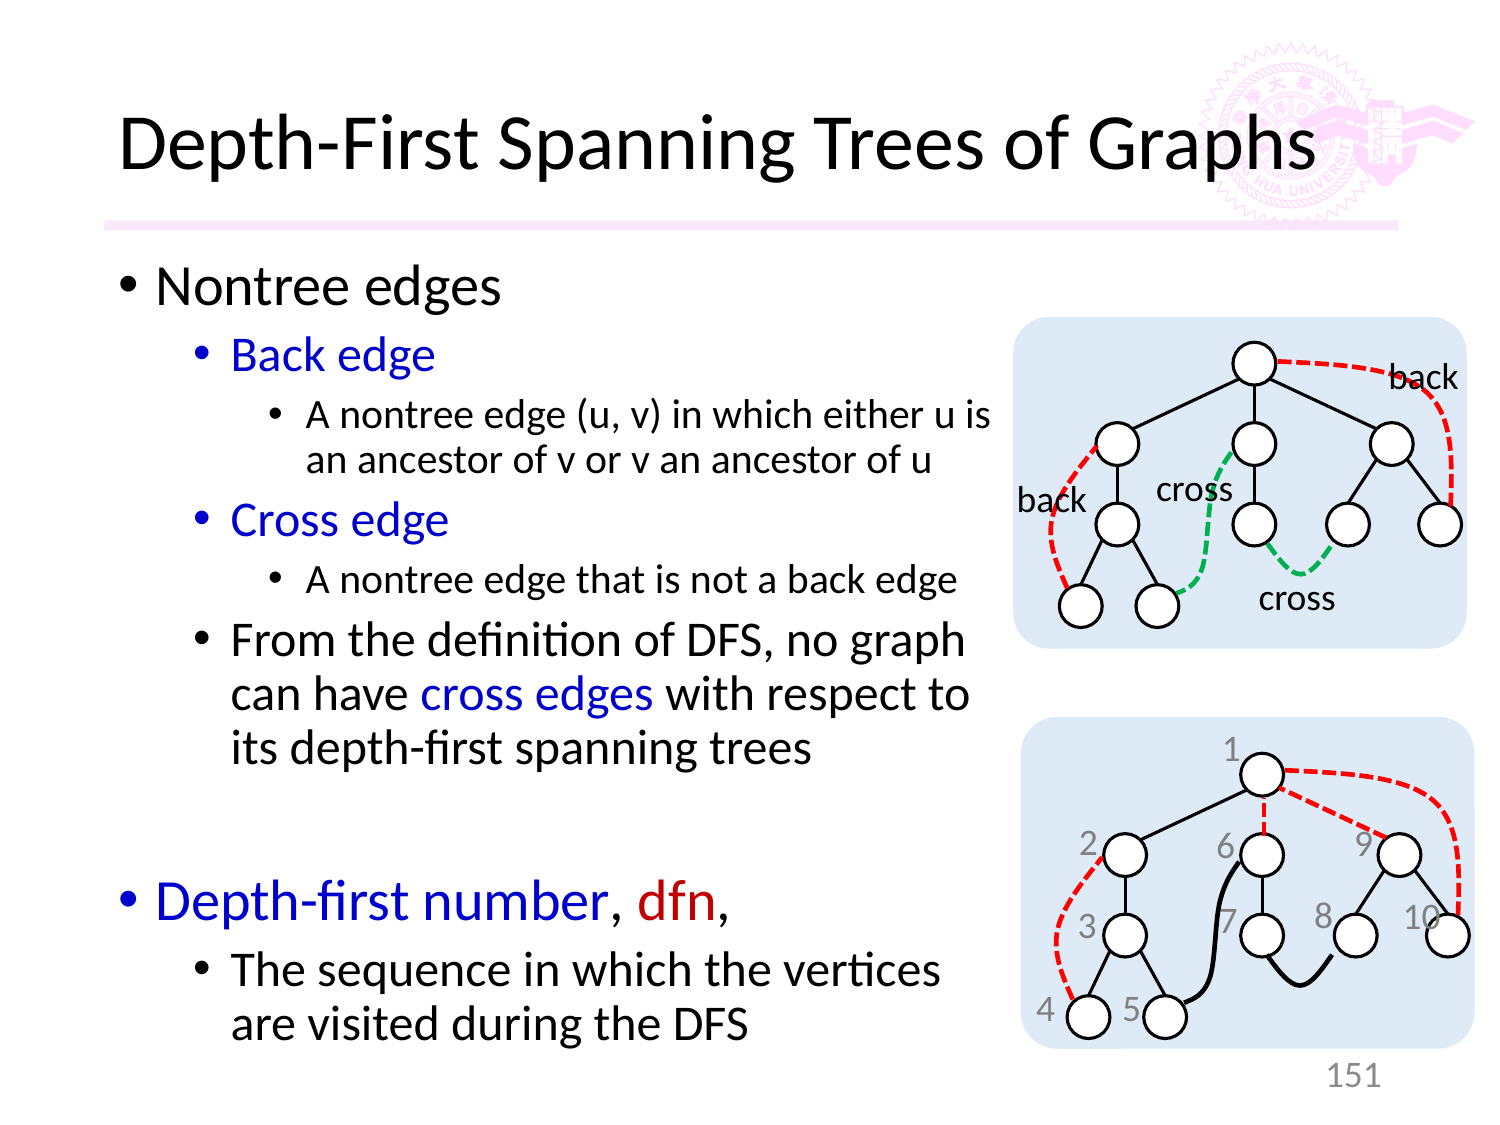

# Depth-First Spanning Trees of Graphs
Nontree edges
Back edge
A nontree edge (u, v) in which either u is an ancestor of v or v an ancestor of u
Cross edge
A nontree edge that is not a back edge
From the definition of DFS, no graph  can have cross edges with respect to its depth-first spanning trees

Depth-first number, dfn,
The sequence in which the vertices are visited during the DFS

back

cross
back

cross

1

2
9
6

8
10
7
3

4
5

151